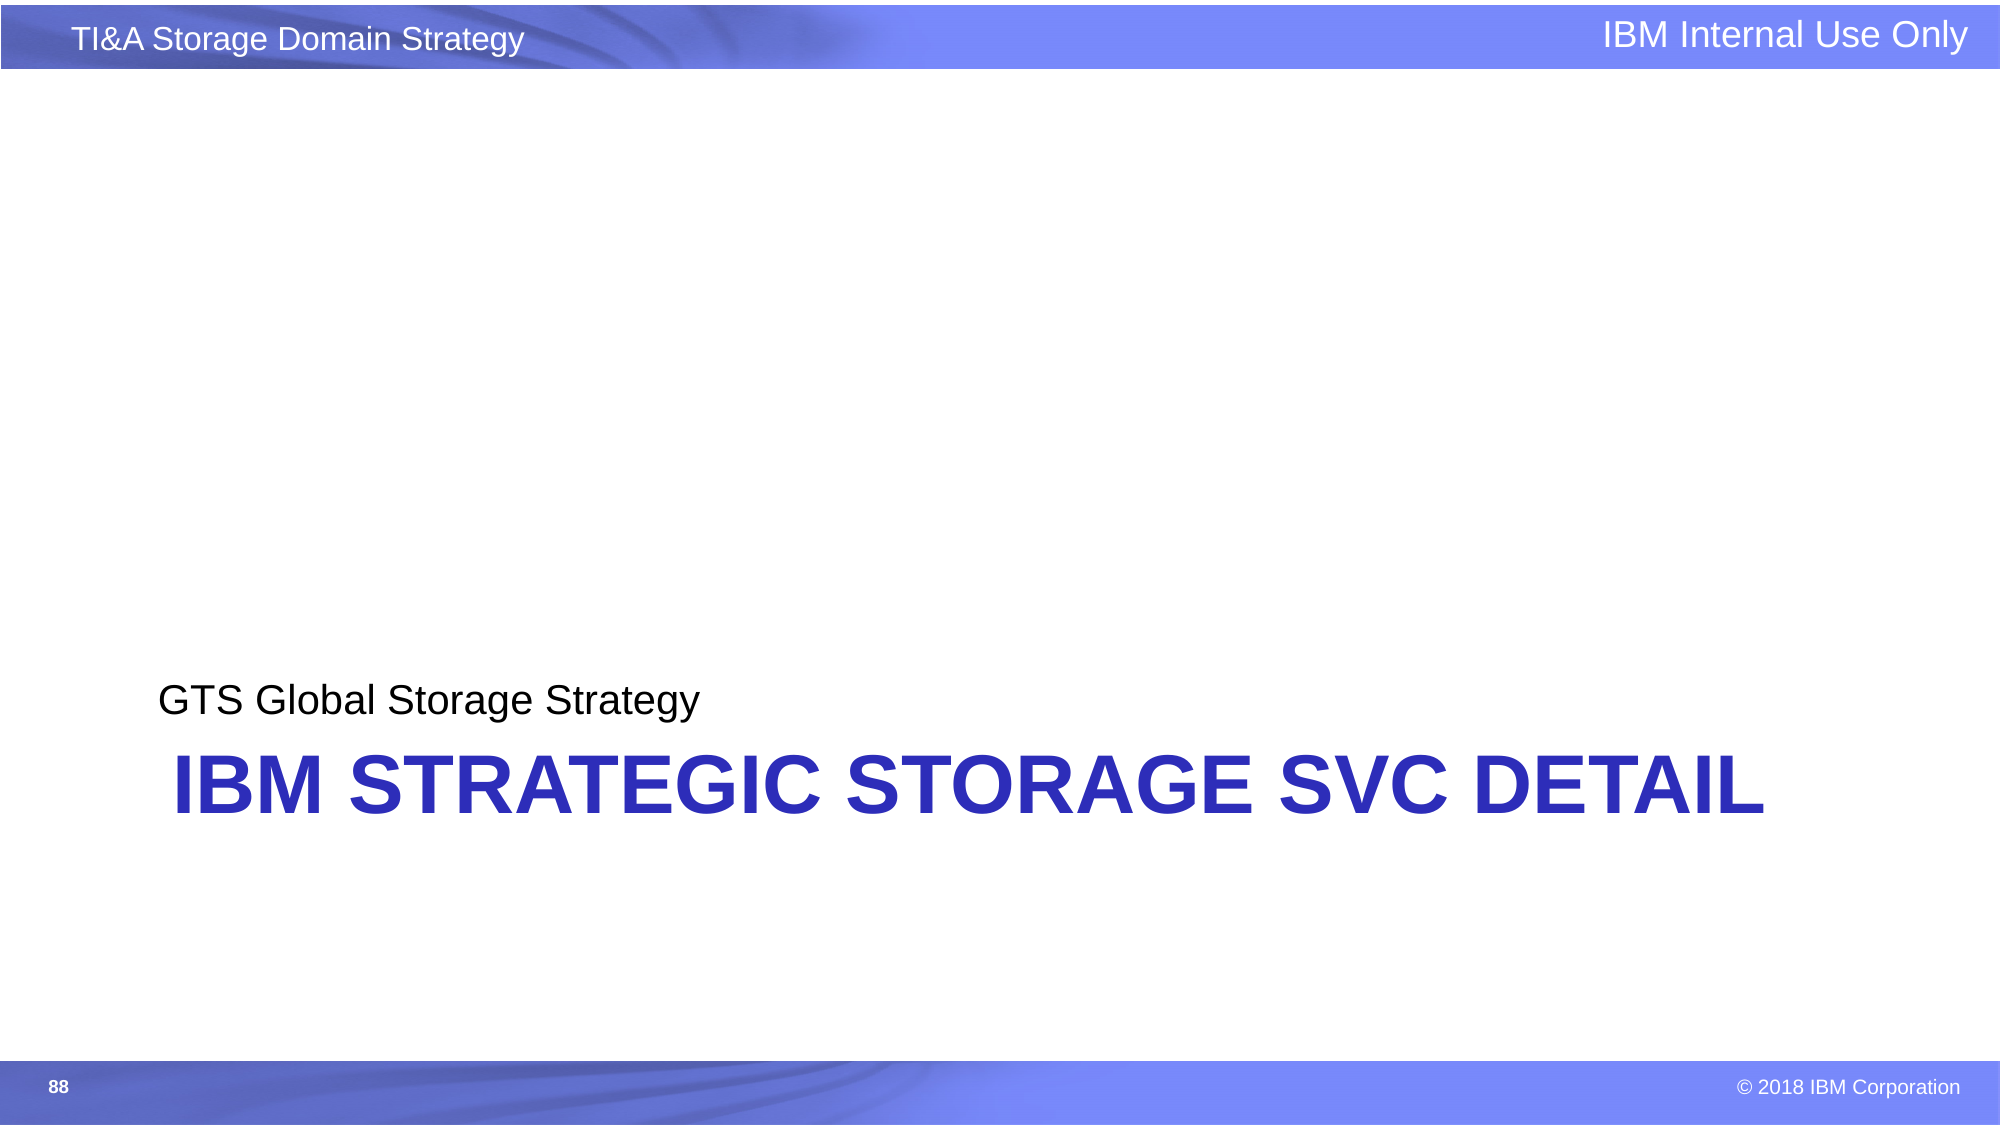

GTS Global Storage Strategy
# IBM Strategic Storage SVC Detail